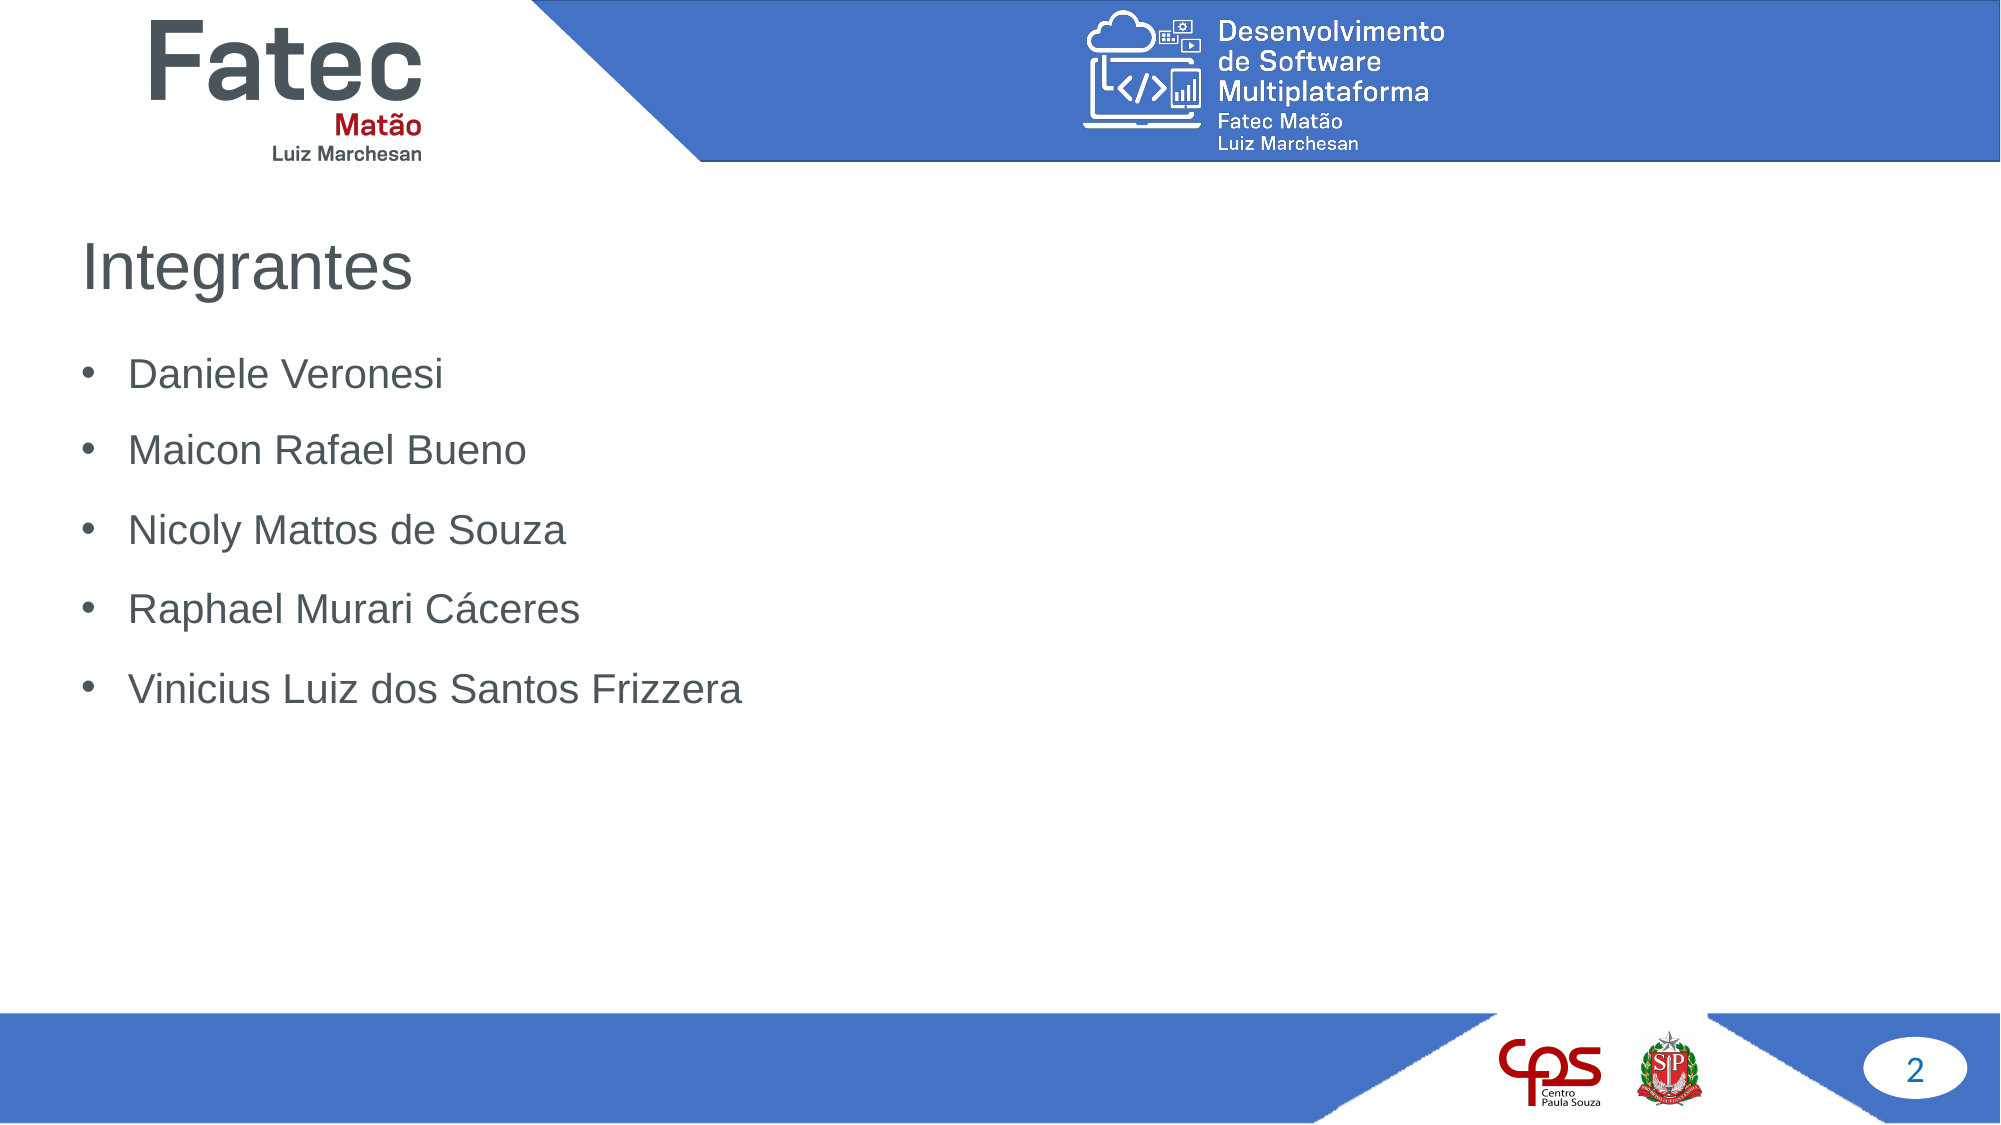

Integrantes

Daniele Veronesi
Maicon Rafael Bueno
Nicoly Mattos de Souza
Raphael Murari Cáceres
Vinicius Luiz dos Santos Frizzera
2